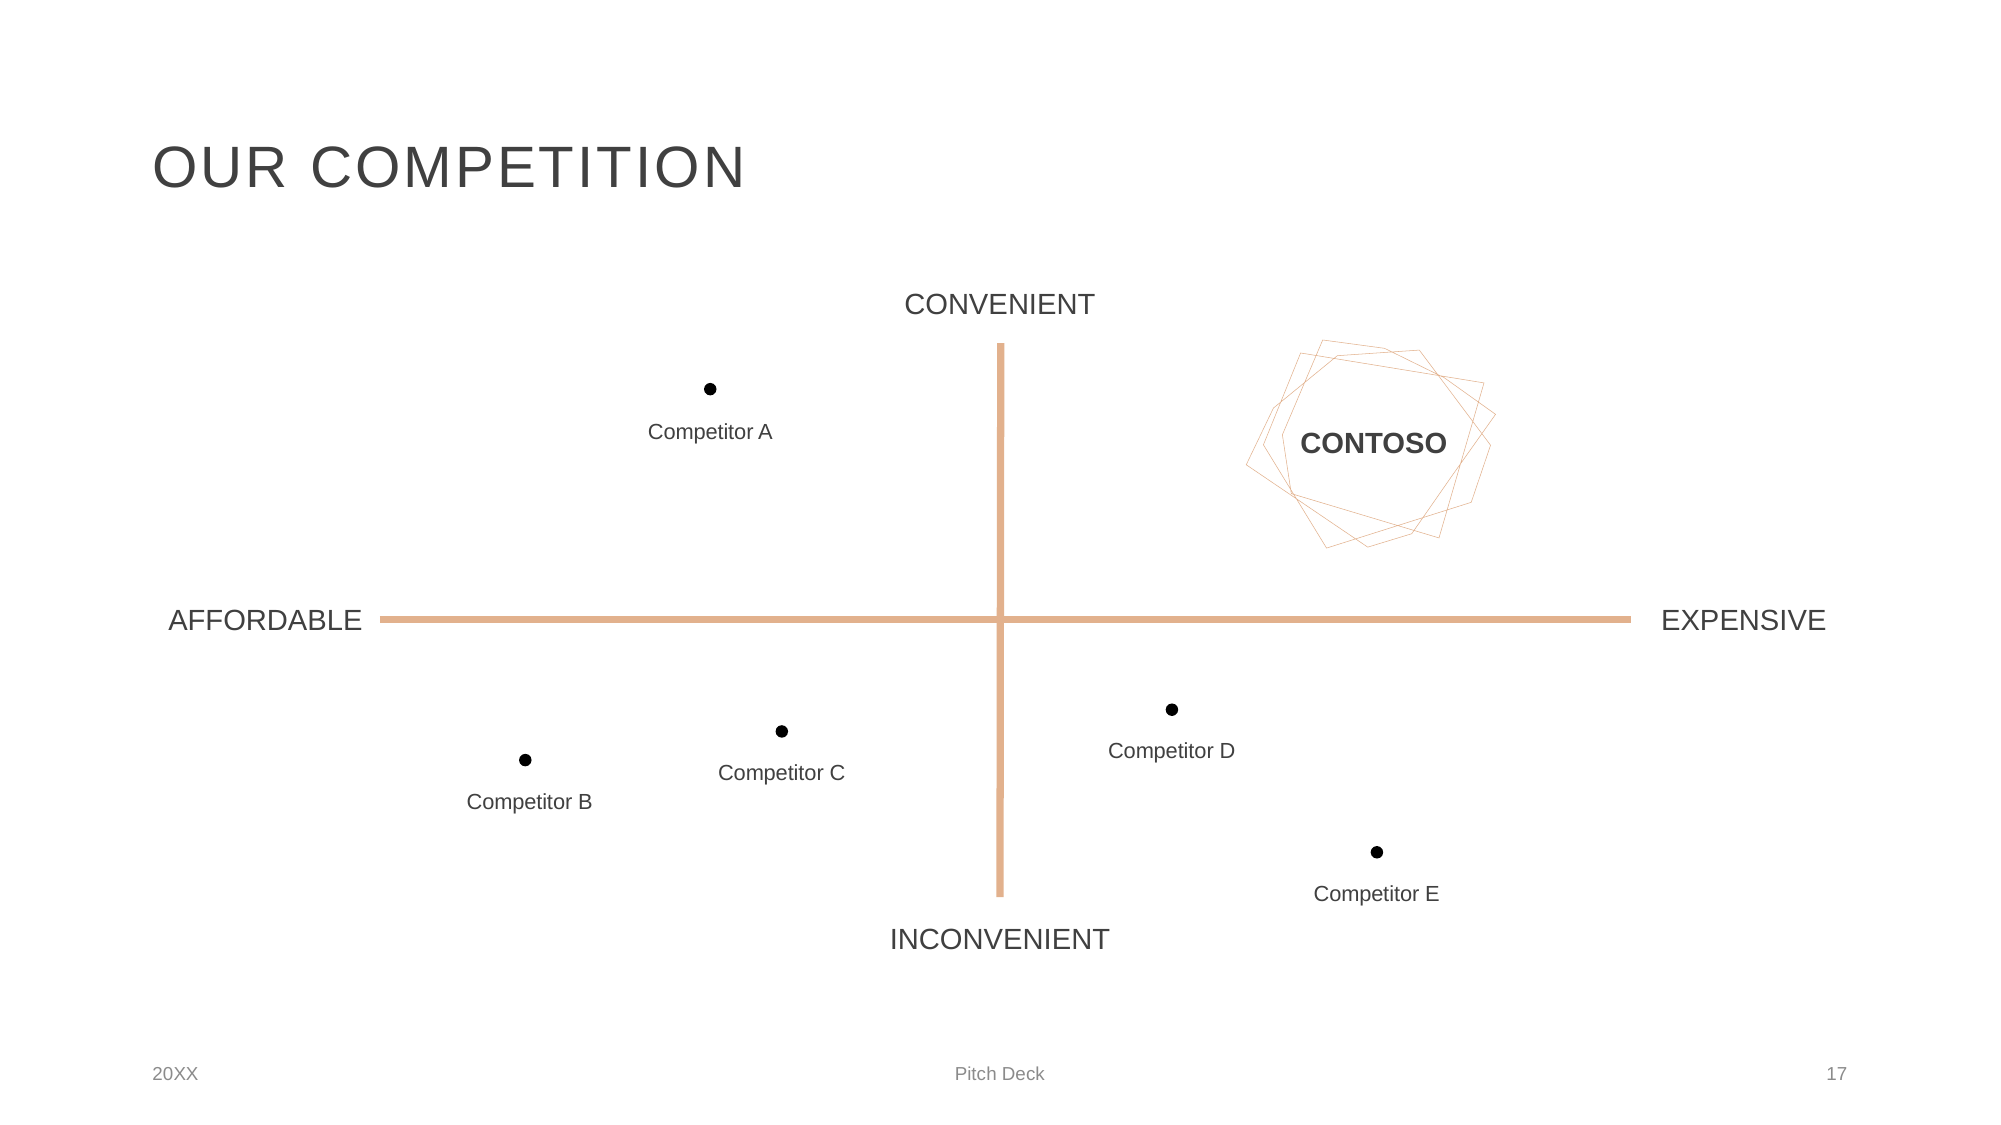

# Our competition
Convenient

Contoso

Competitor A
Affordable
Expensive

Competitor D

Competitor C

Competitor B

Competitor E
Inconvenient
20XX
Pitch Deck
17